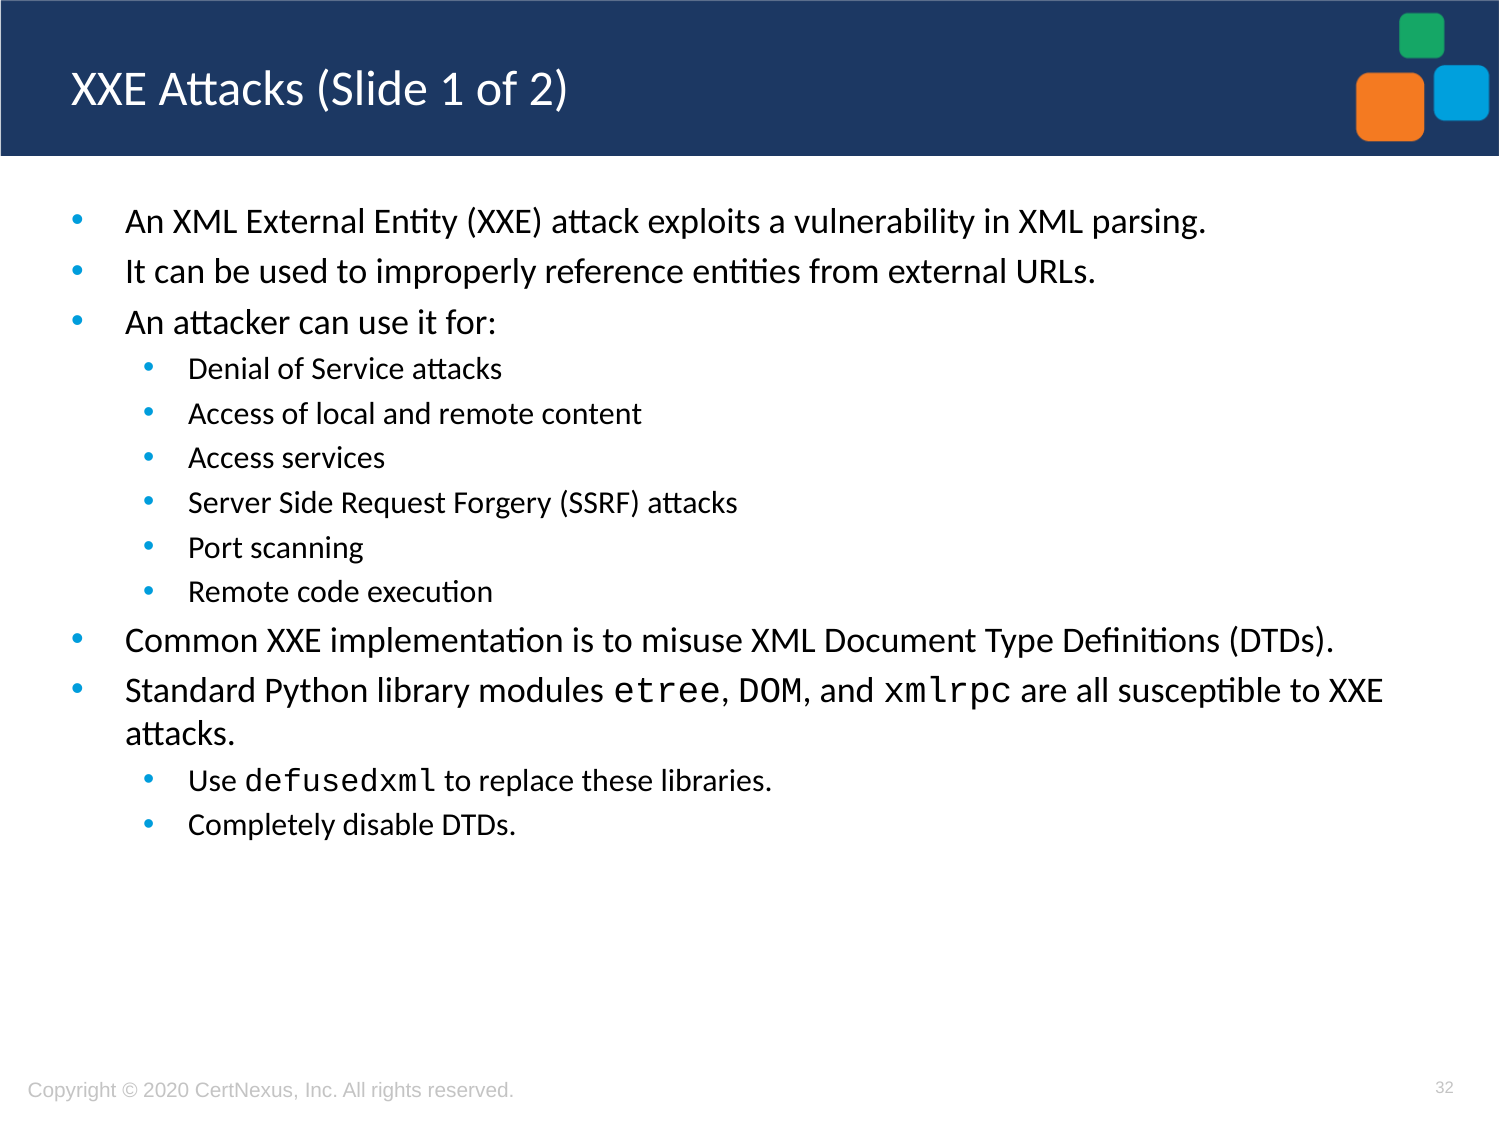

# XXE Attacks (Slide 1 of 2)
An XML External Entity (XXE) attack exploits a vulnerability in XML parsing.
It can be used to improperly reference entities from external URLs.
An attacker can use it for:
Denial of Service attacks
Access of local and remote content
Access services
Server Side Request Forgery (SSRF) attacks
Port scanning
Remote code execution
Common XXE implementation is to misuse XML Document Type Definitions (DTDs).
Standard Python library modules etree, DOM, and xmlrpc are all susceptible to XXE attacks.
Use defusedxml to replace these libraries.
Completely disable DTDs.
32